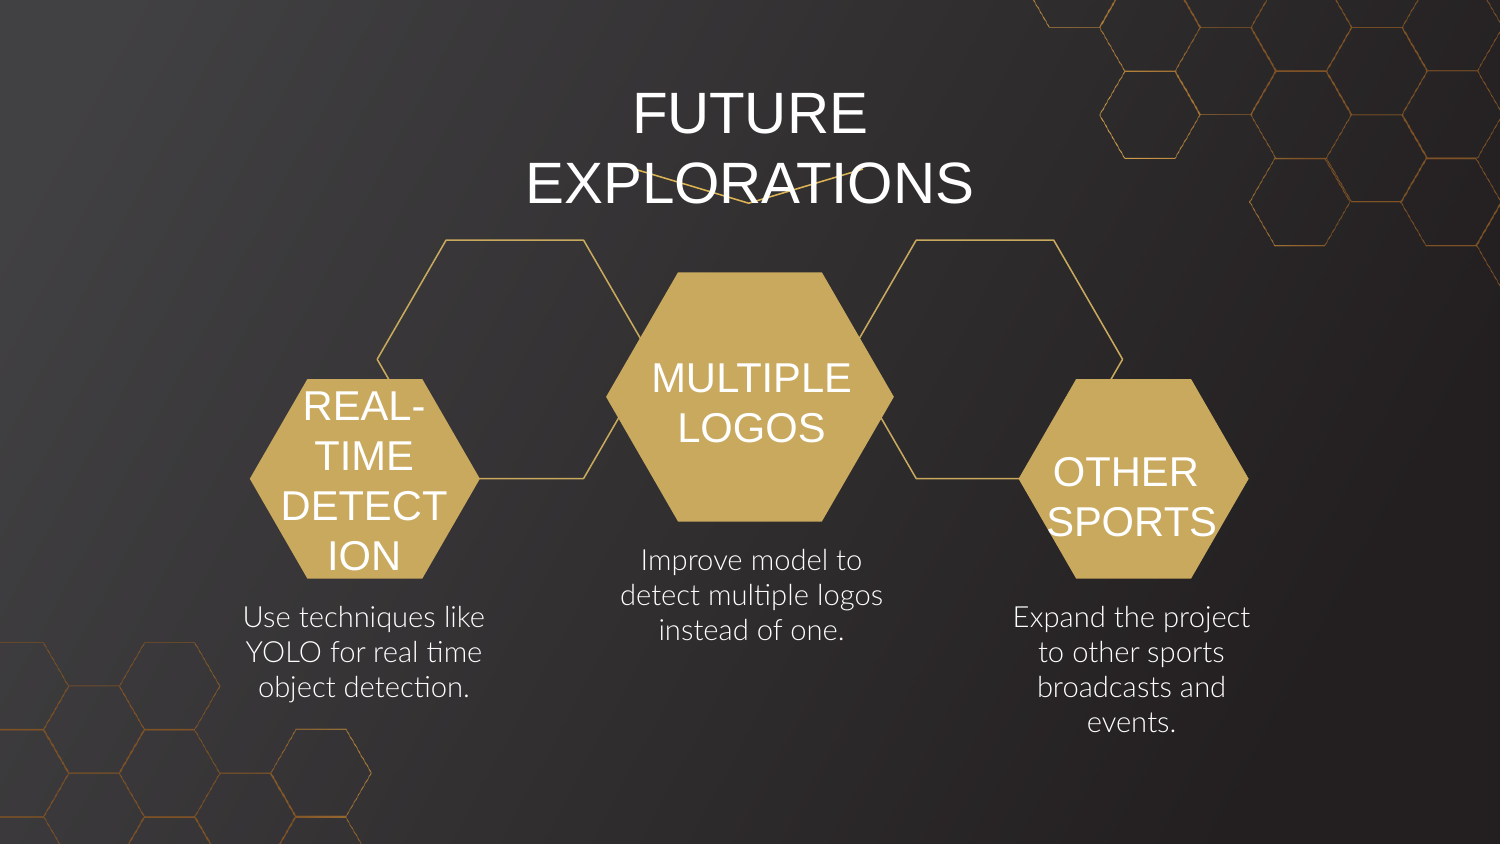

# FUTURE EXPLORATIONS

MULTIPLE LOGOS

OTHER
SPORTS
REAL-TIME DETECTION
Improve model to detect multiple logos instead of one.
Use techniques like YOLO for real time object detection.
Expand the project to other sports broadcasts and events.